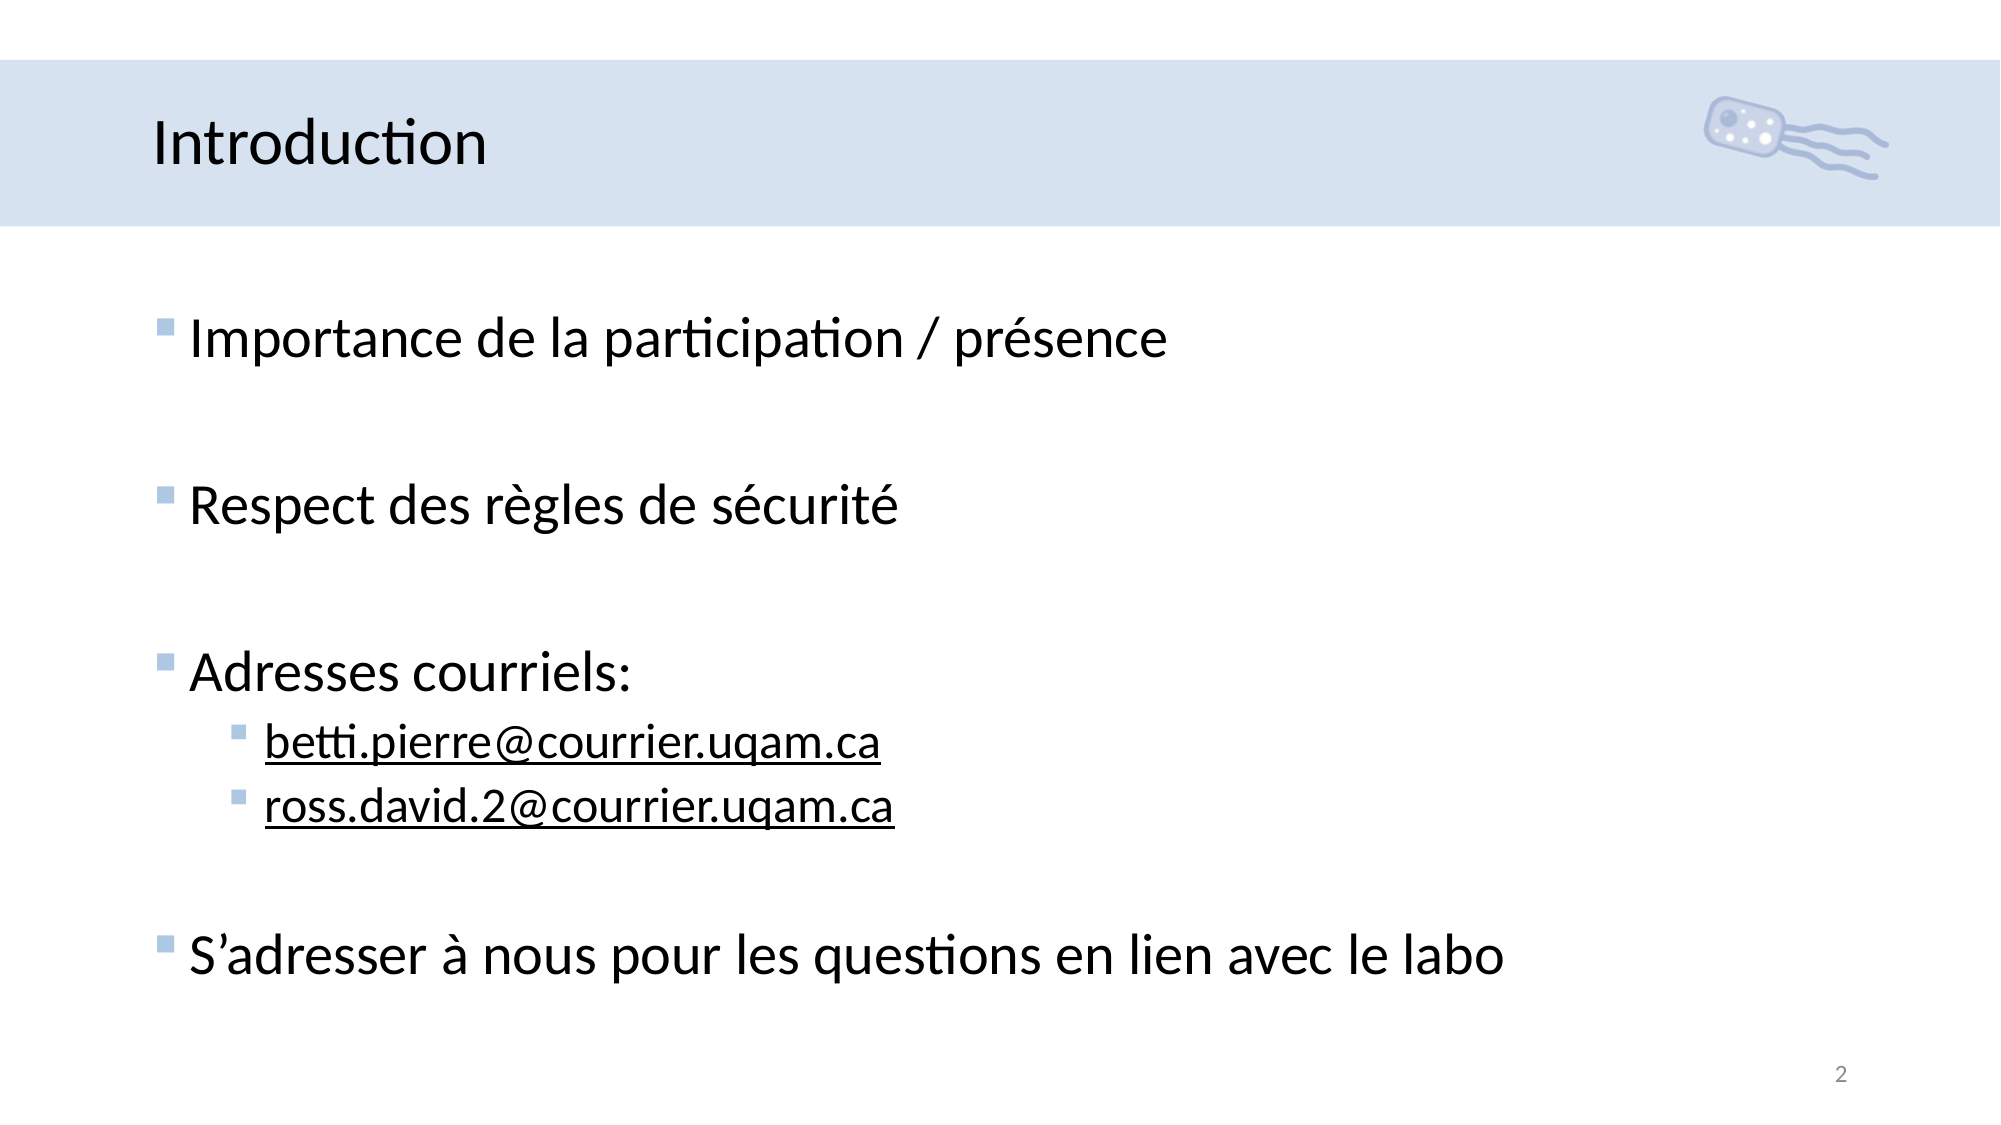

# Introduction
Importance de la participation / présence

Respect des règles de sécurité

Adresses courriels:
betti.pierre@courrier.uqam.ca
ross.david.2@courrier.uqam.ca

S’adresser à nous pour les questions en lien avec le labo
2